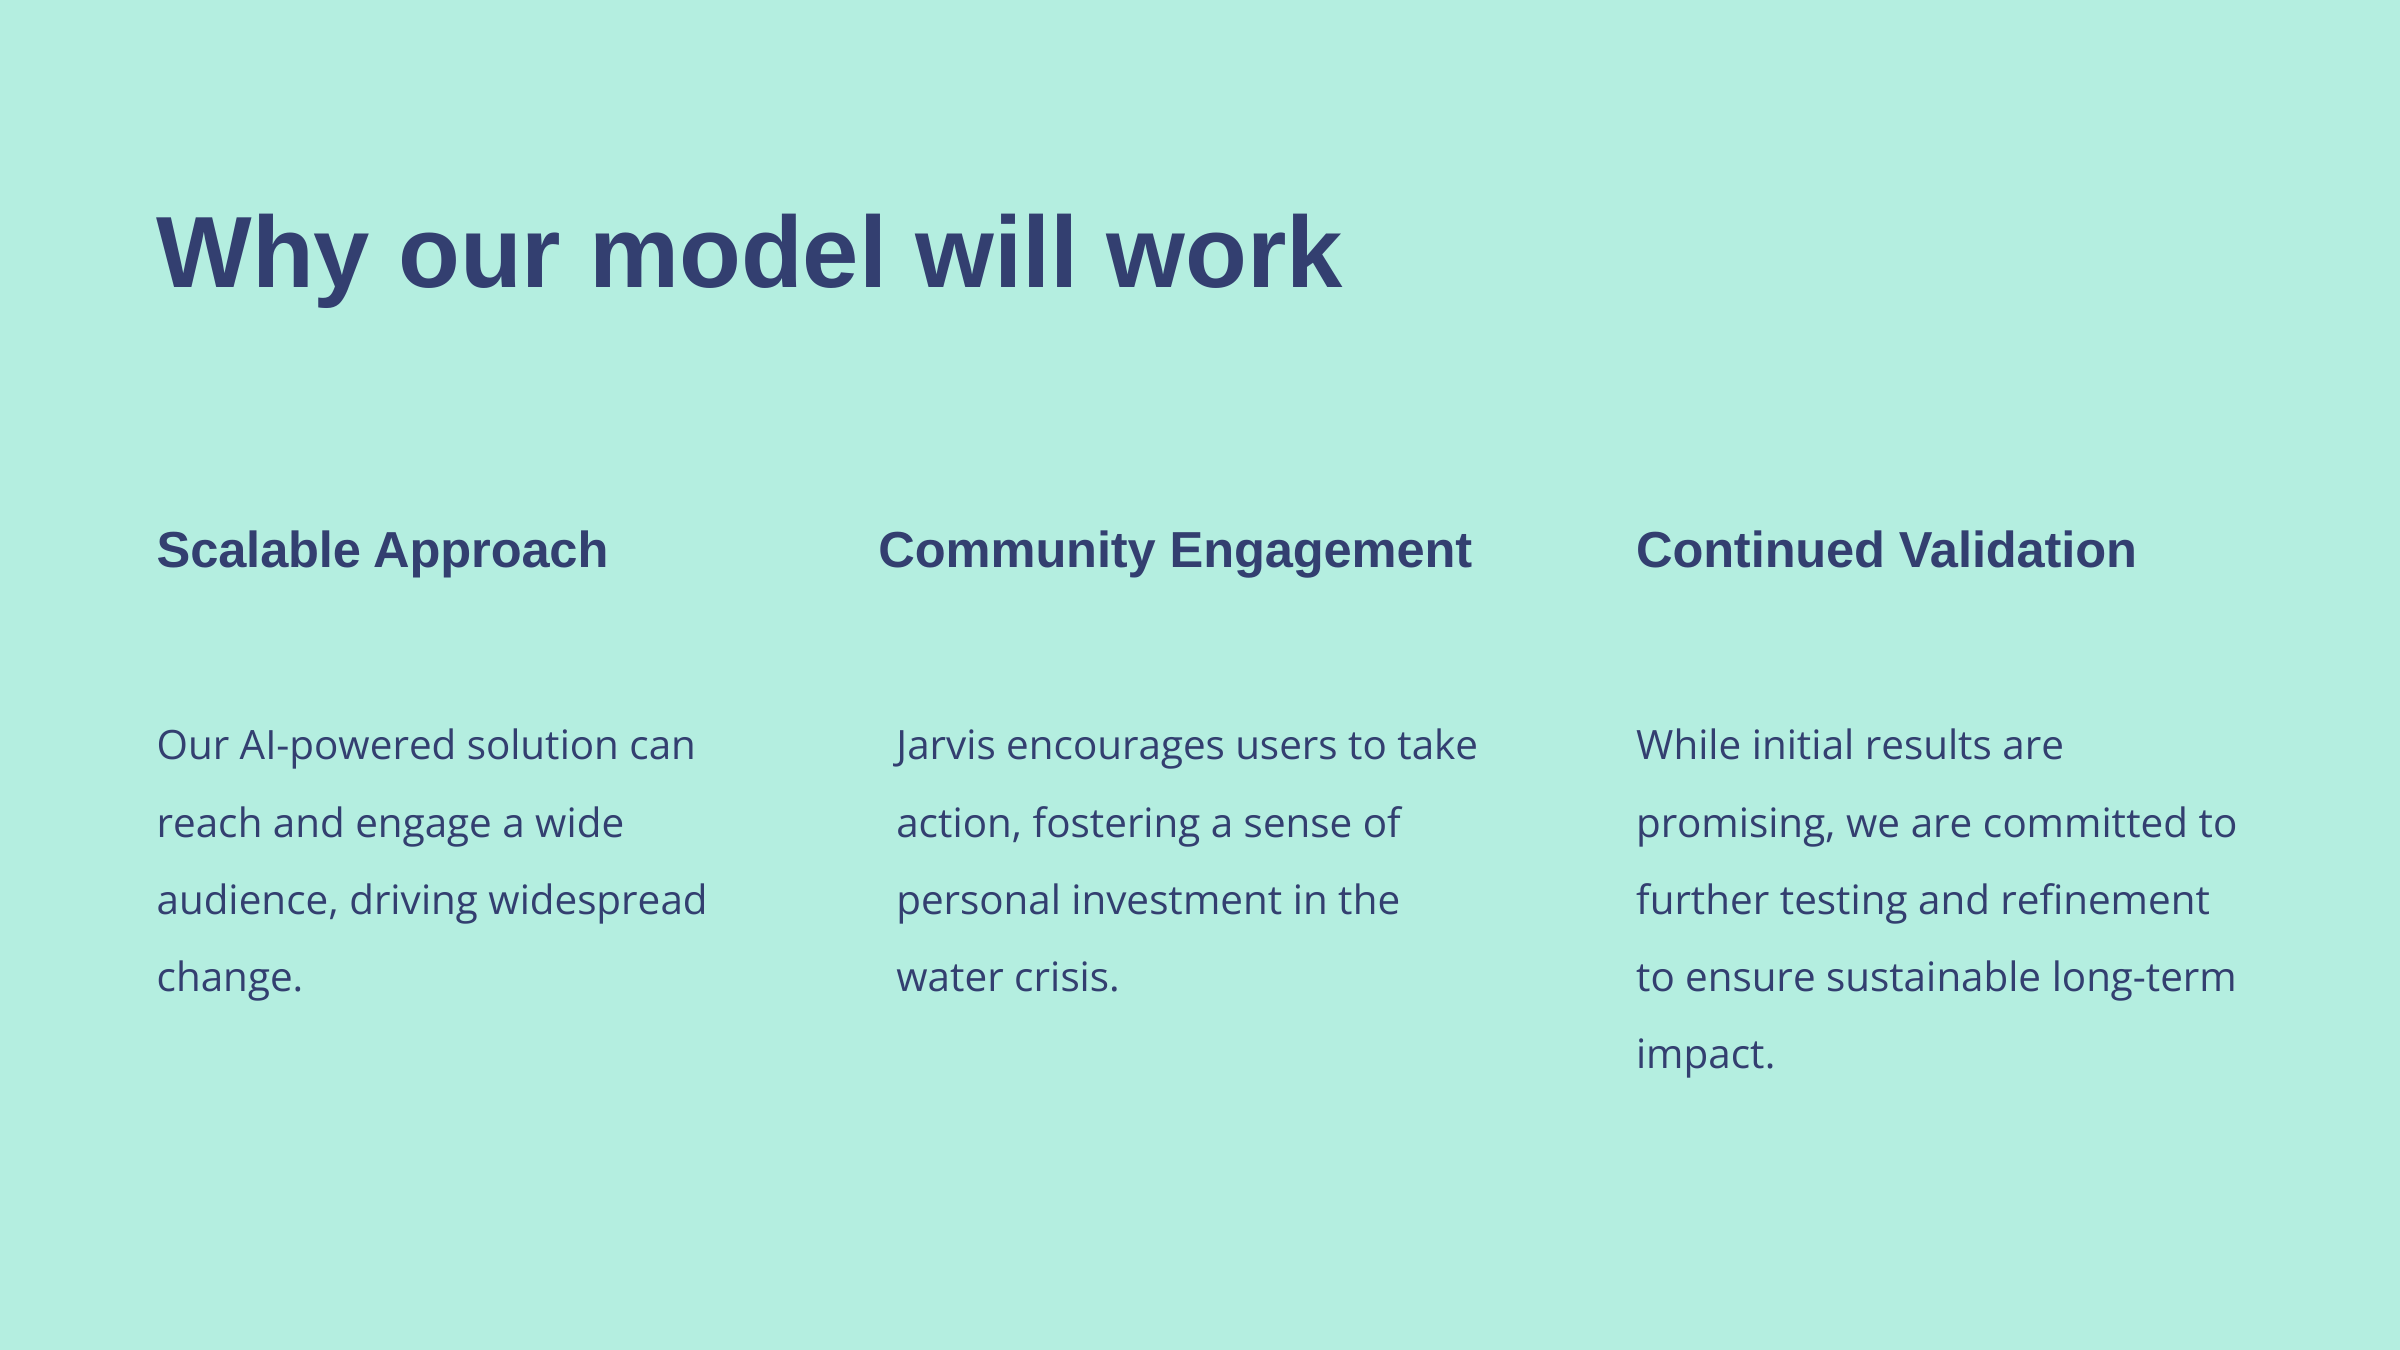

Why our model will work
Scalable Approach
Community Engagement
Continued Validation
While initial results are promising, we are committed to further testing and refinement to ensure sustainable long-term impact.
Jarvis encourages users to take action, fostering a sense of personal investment in the water crisis.
Our AI-powered solution can reach and engage a wide audience, driving widespread change.